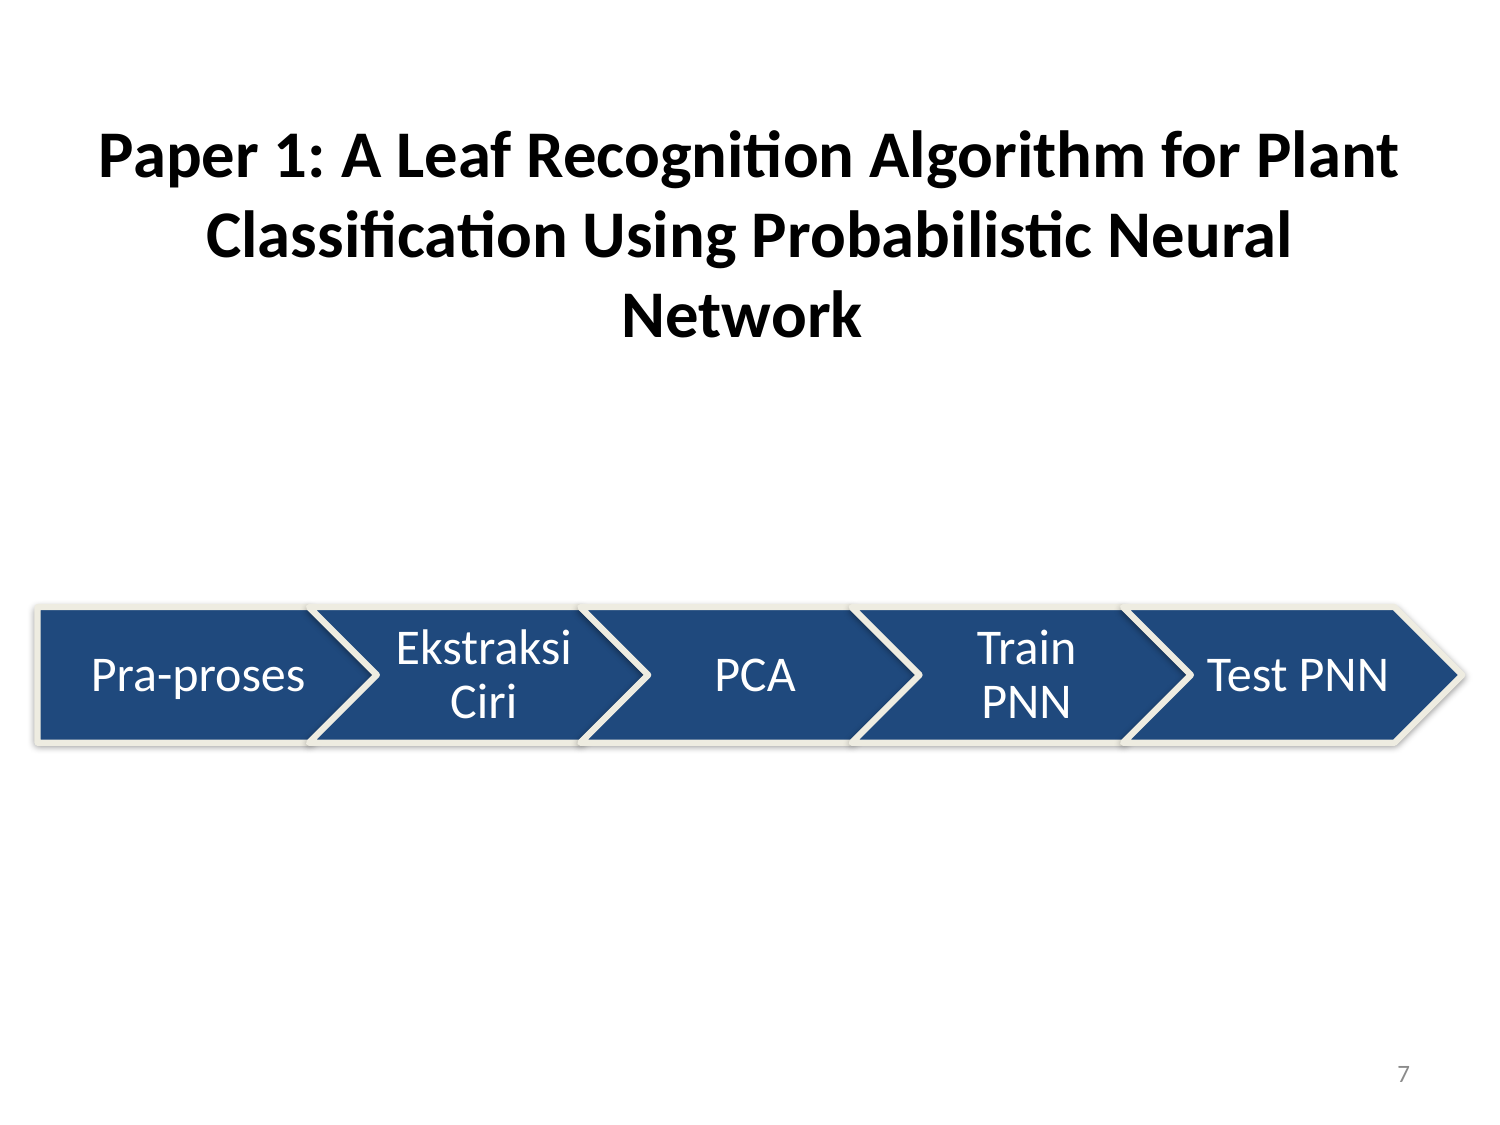

# Paper 1: A Leaf Recognition Algorithm for Plant Classification Using Probabilistic Neural Network
Pra-proses
Ekstraksi Ciri
PCA
Train PNN
Test PNN
7